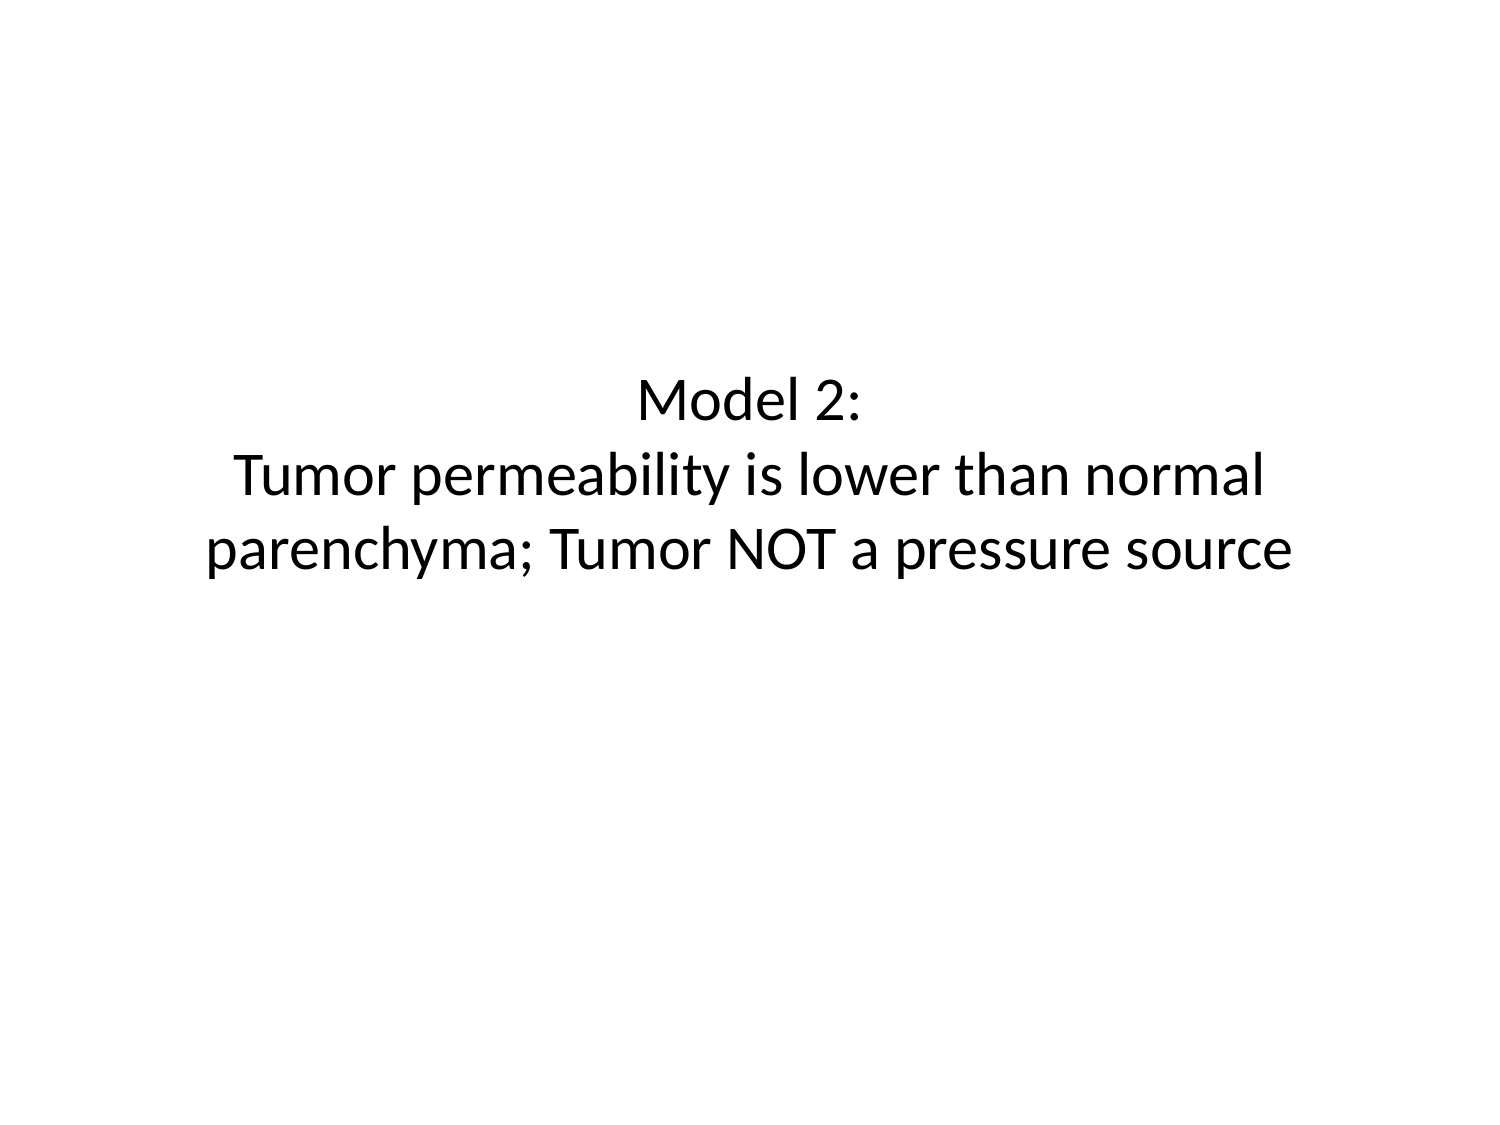

# Model 2: Tumor permeability is lower than normal parenchyma; Tumor NOT a pressure source